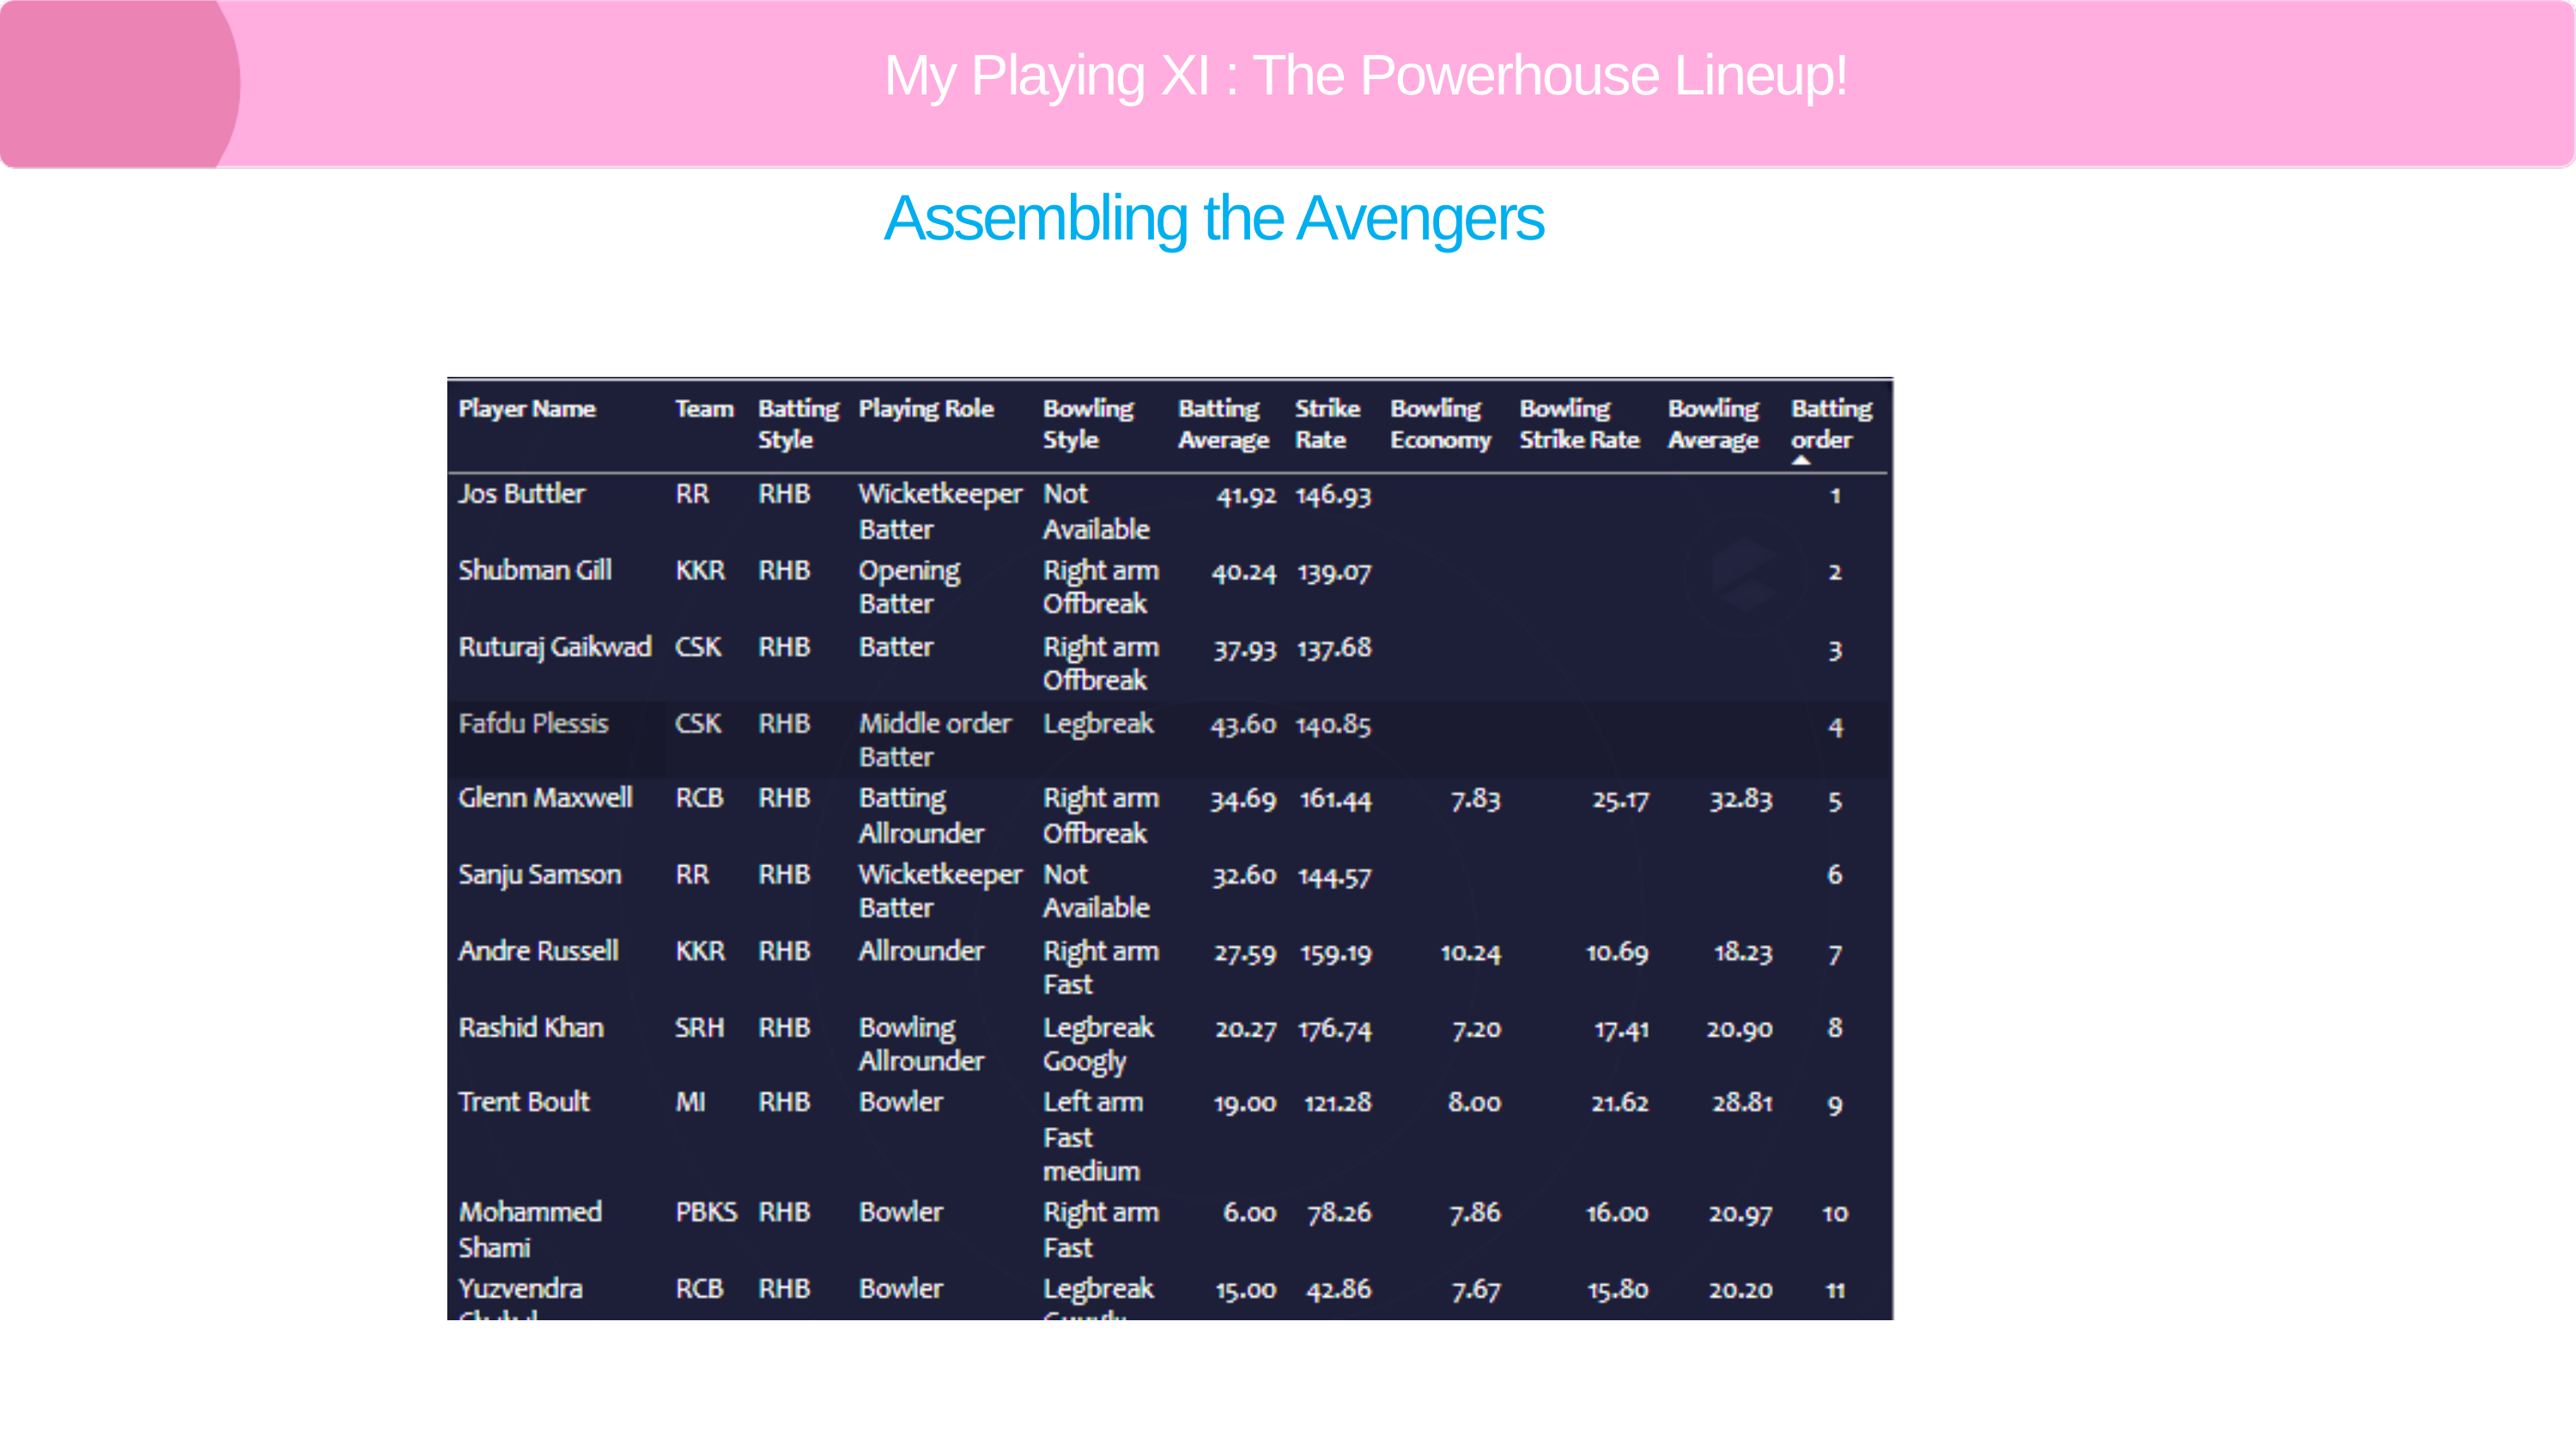

My Playing XI : The Powerhouse Lineup!

Assembling the Avengers